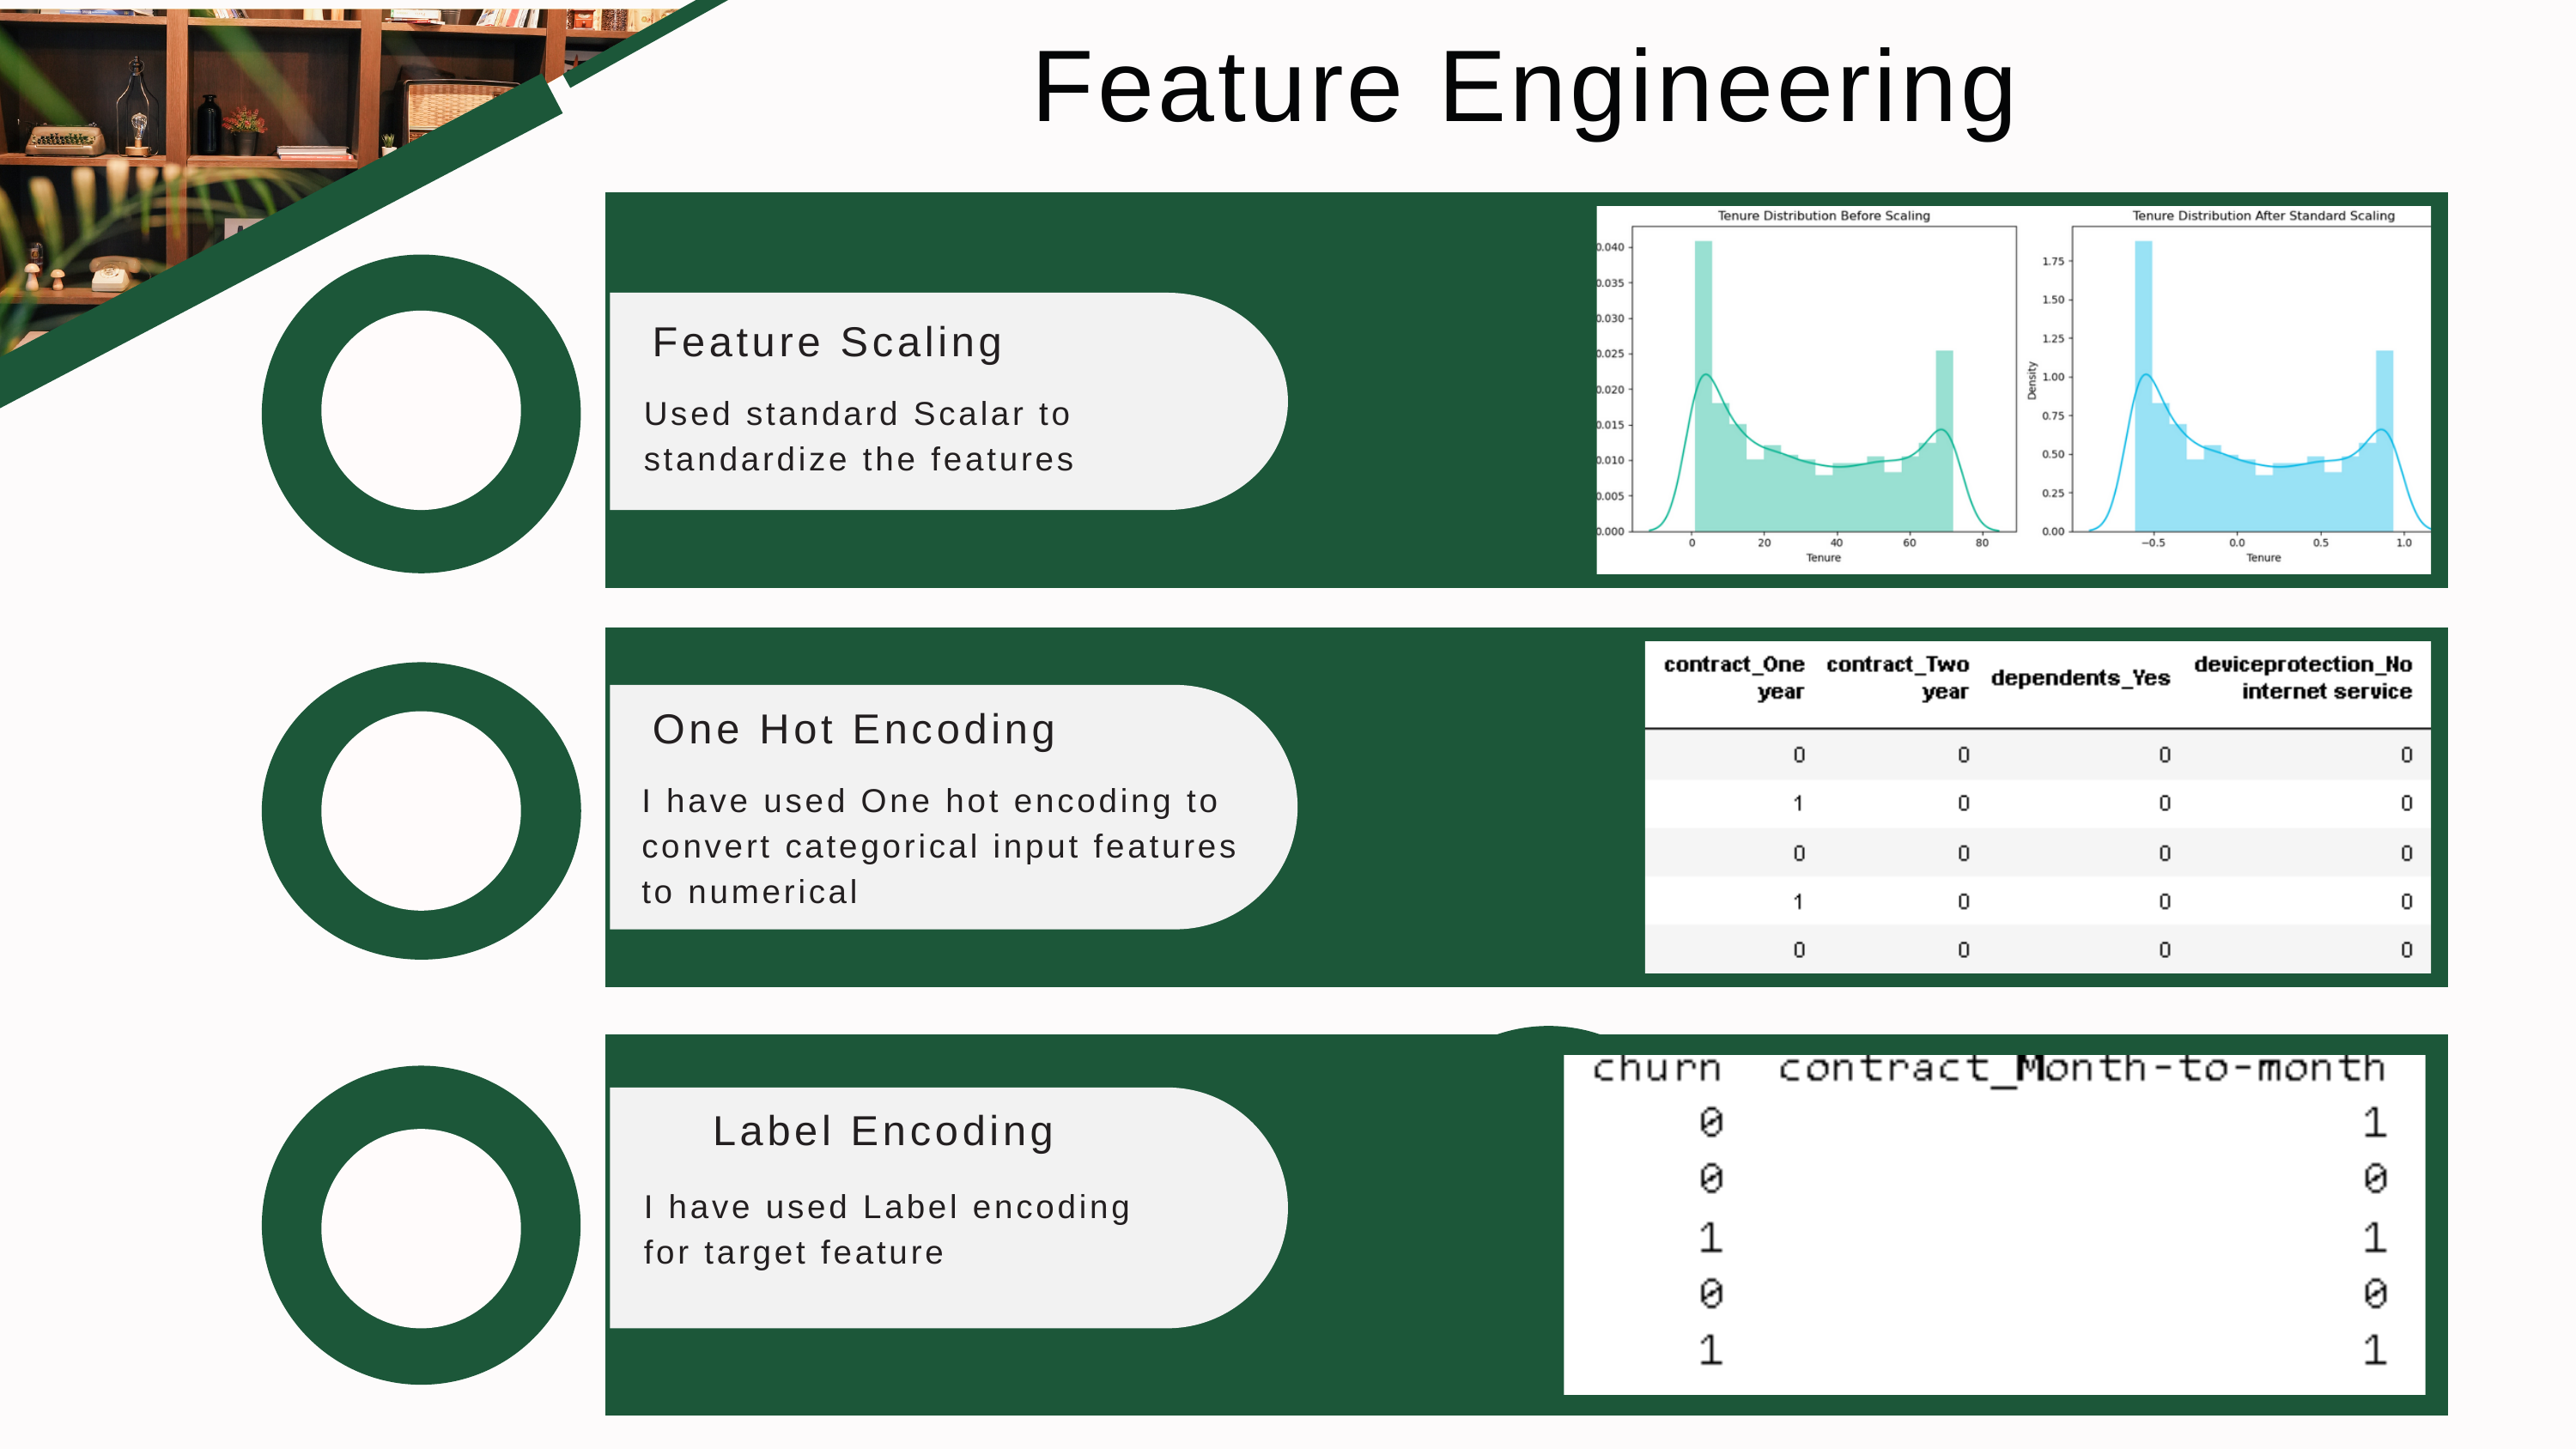

Feature Engineering

Feature Scaling

Used standard Scalar to standardize the features

One Hot Encoding

I have used One hot encoding to convert categorical input features to numerical

Label Encoding

1st Quarter
I have used Label encoding for target feature
List a milestone or deadline.